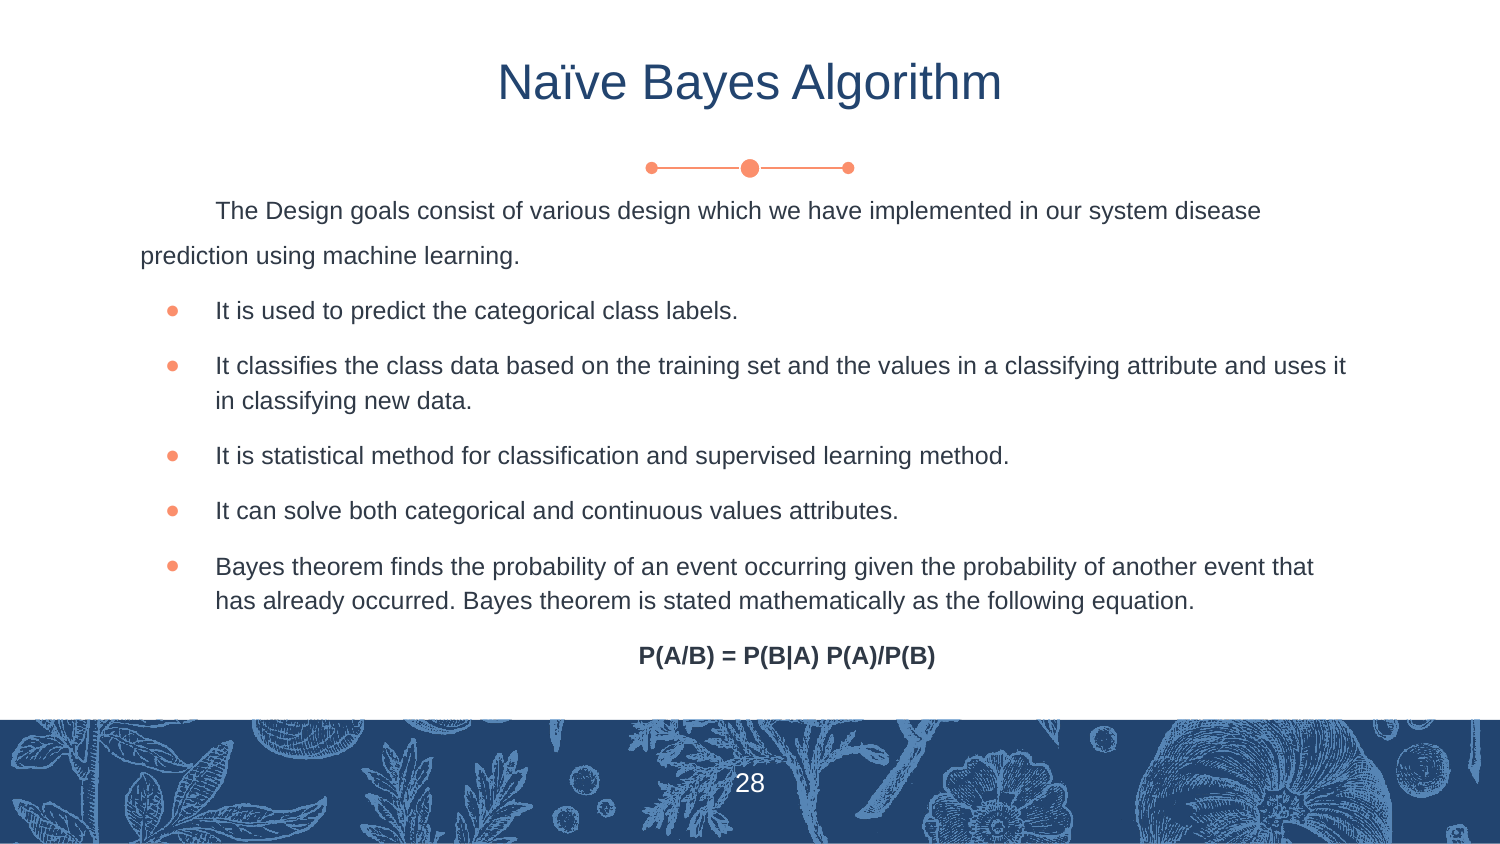

# Naïve Bayes Algorithm
The Design goals consist of various design which we have implemented in our system disease prediction using machine learning.
It is used to predict the categorical class labels.
It classifies the class data based on the training set and the values in a classifying attribute and uses it in classifying new data.
It is statistical method for classification and supervised learning method.
It can solve both categorical and continuous values attributes.
Bayes theorem finds the probability of an event occurring given the probability of another event that has already occurred. Bayes theorem is stated mathematically as the following equation.
P(A/B) = P(B|A) P(A)/P(B)
28